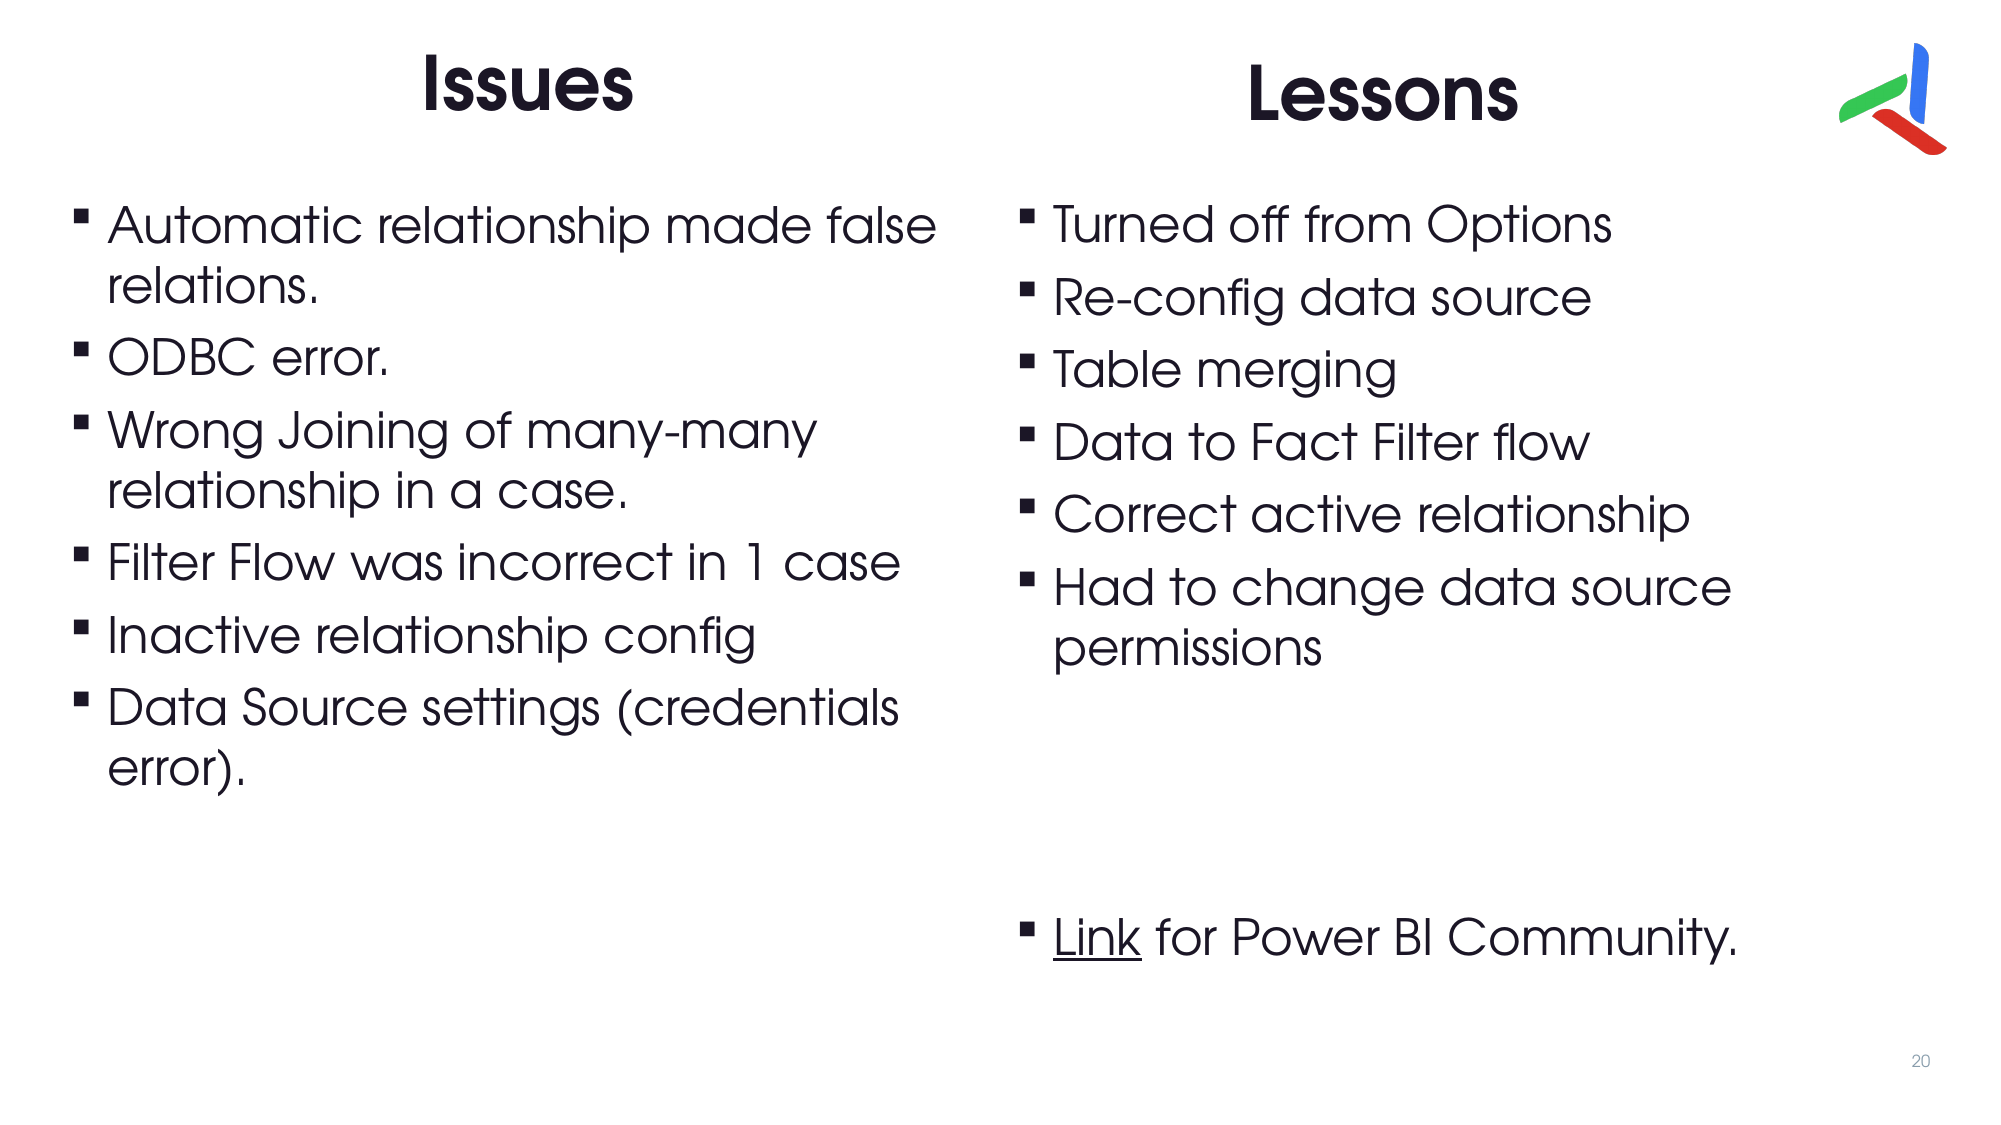

Issues
Lessons
Turned off from Options
Re-config data source
Table merging
Data to Fact Filter flow
Correct active relationship
Had to change data source permissions

Link for Power BI Community.
Automatic relationship made false relations.
ODBC error.
Wrong Joining of many-many relationship in a case.
Filter Flow was incorrect in 1 case
Inactive relationship config
Data Source settings (credentials error).